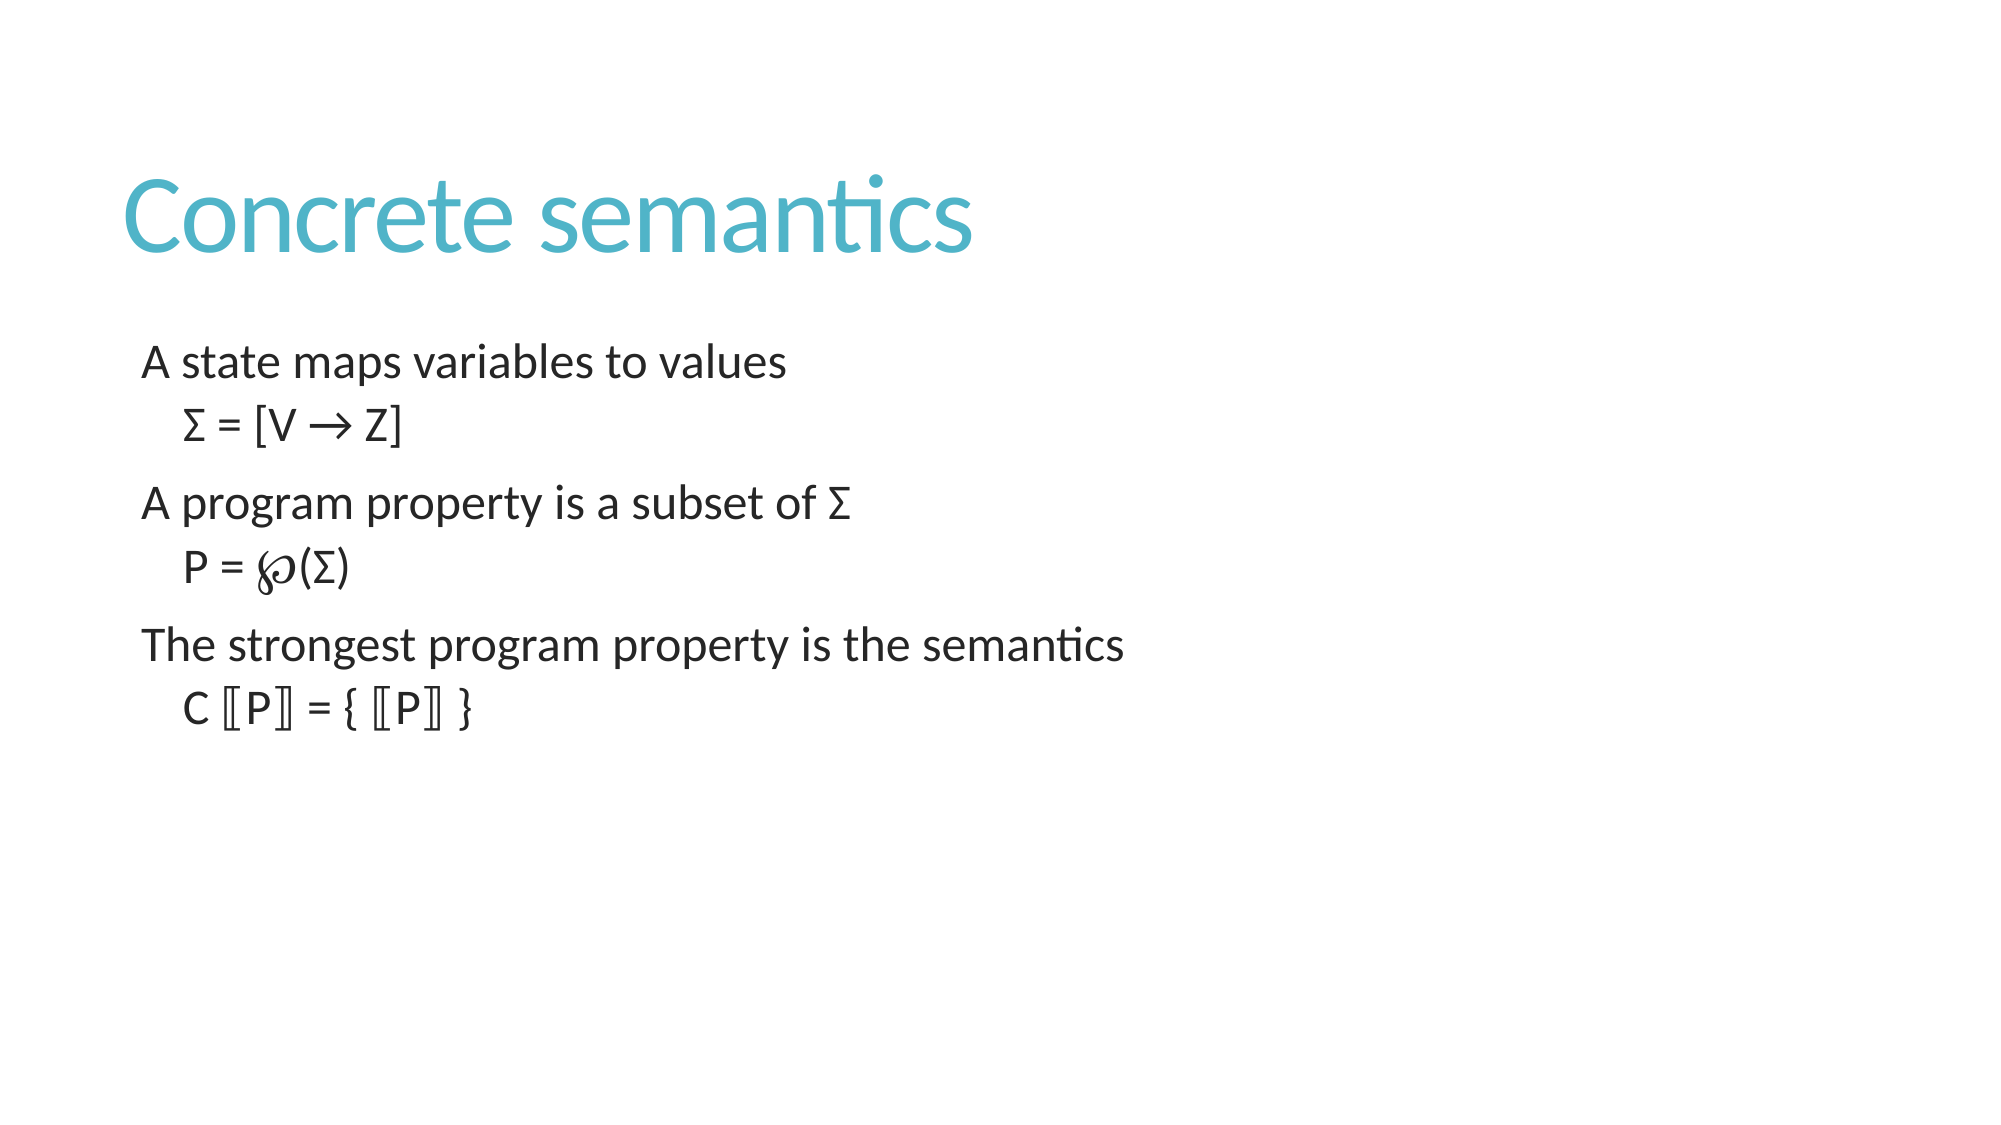

# Concrete semantics
A state maps variables to values
Σ = [V → Z]
A program property is a subset of Σ
P = ℘(Σ)
The strongest program property is the semantics
C ⟦P⟧ = { ⟦P⟧ }